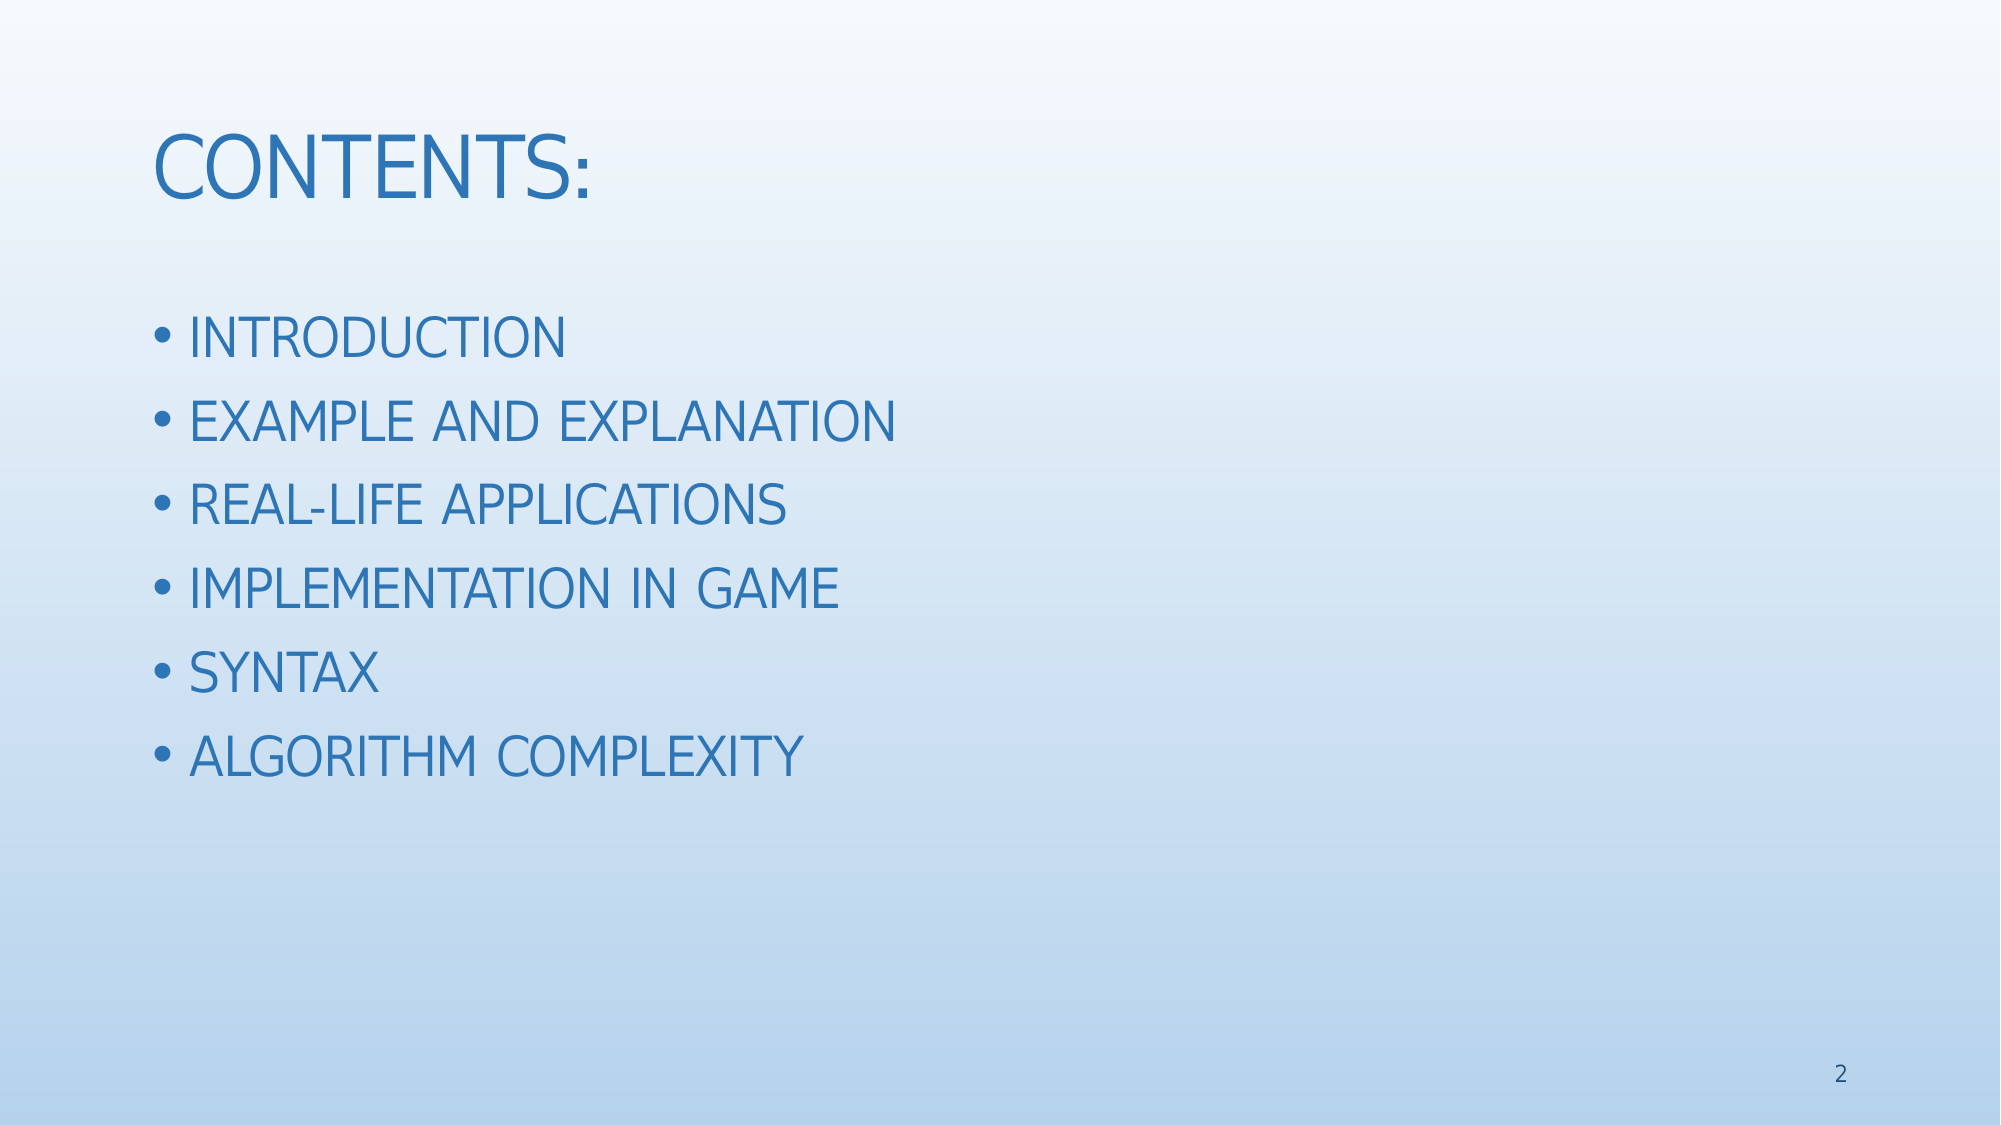

# CONTENTS:
INTRODUCTION
EXAMPLE AND EXPLANATION
REAL-LIFE APPLICATIONS
IMPLEMENTATION IN GAME
SYNTAX
ALGORITHM COMPLEXITY
2